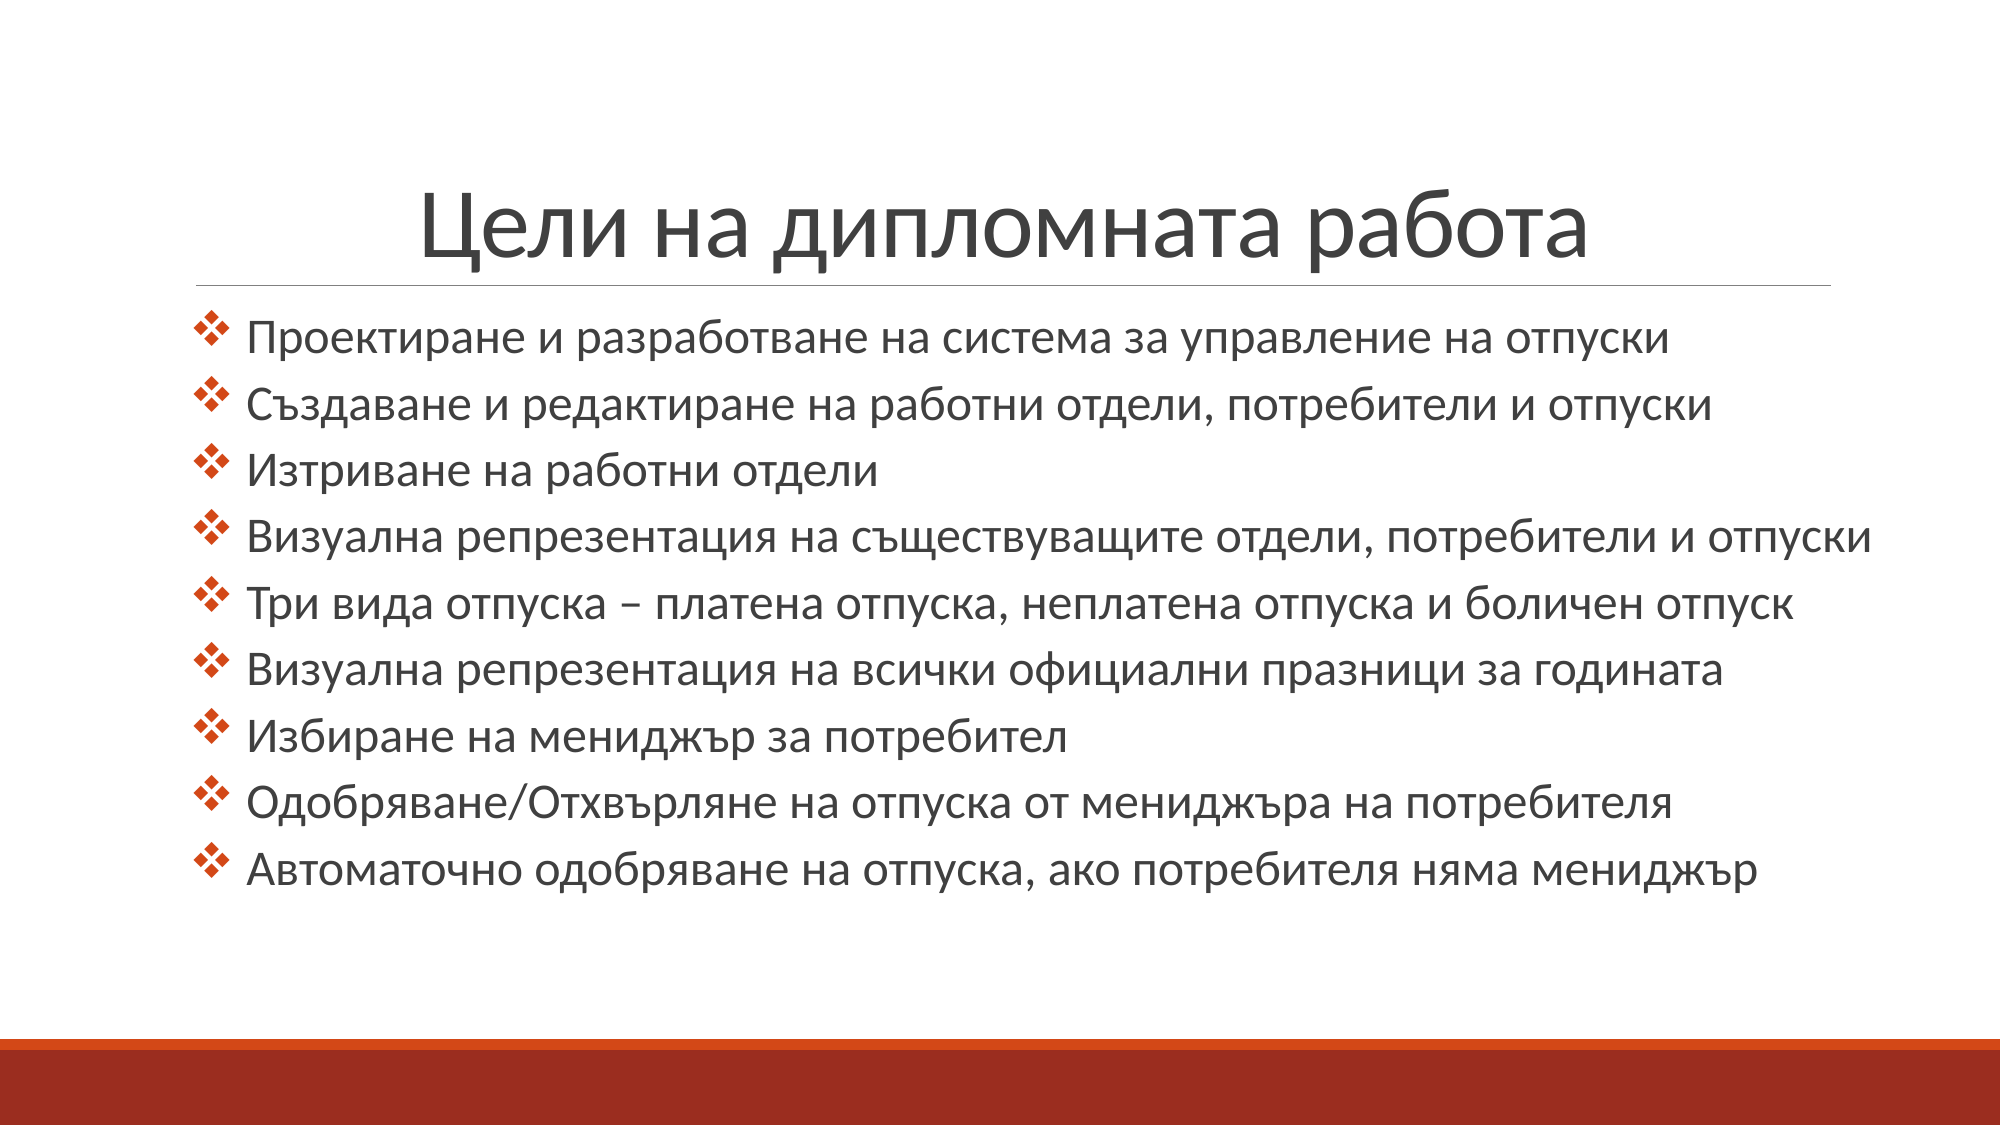

# Цели на дипломната работа
 Проектиране и разработване на система за управление на отпуски
 Създаване и редактиране на работни отдели, потребители и отпуски
 Изтриване на работни отдели
 Визуална репрезентация на съществуващите отдели, потребители и отпуски
 Три вида отпуска – платена отпуска, неплатена отпуска и боличен отпуск
 Визуална репрезентация на всички официални празници за годината
 Избиране на мениджър за потребител
 Одобряване/Отхвърляне на отпуска от мениджъра на потребителя
 Автоматочно одобряване на отпуска, ако потребителя няма мениджър